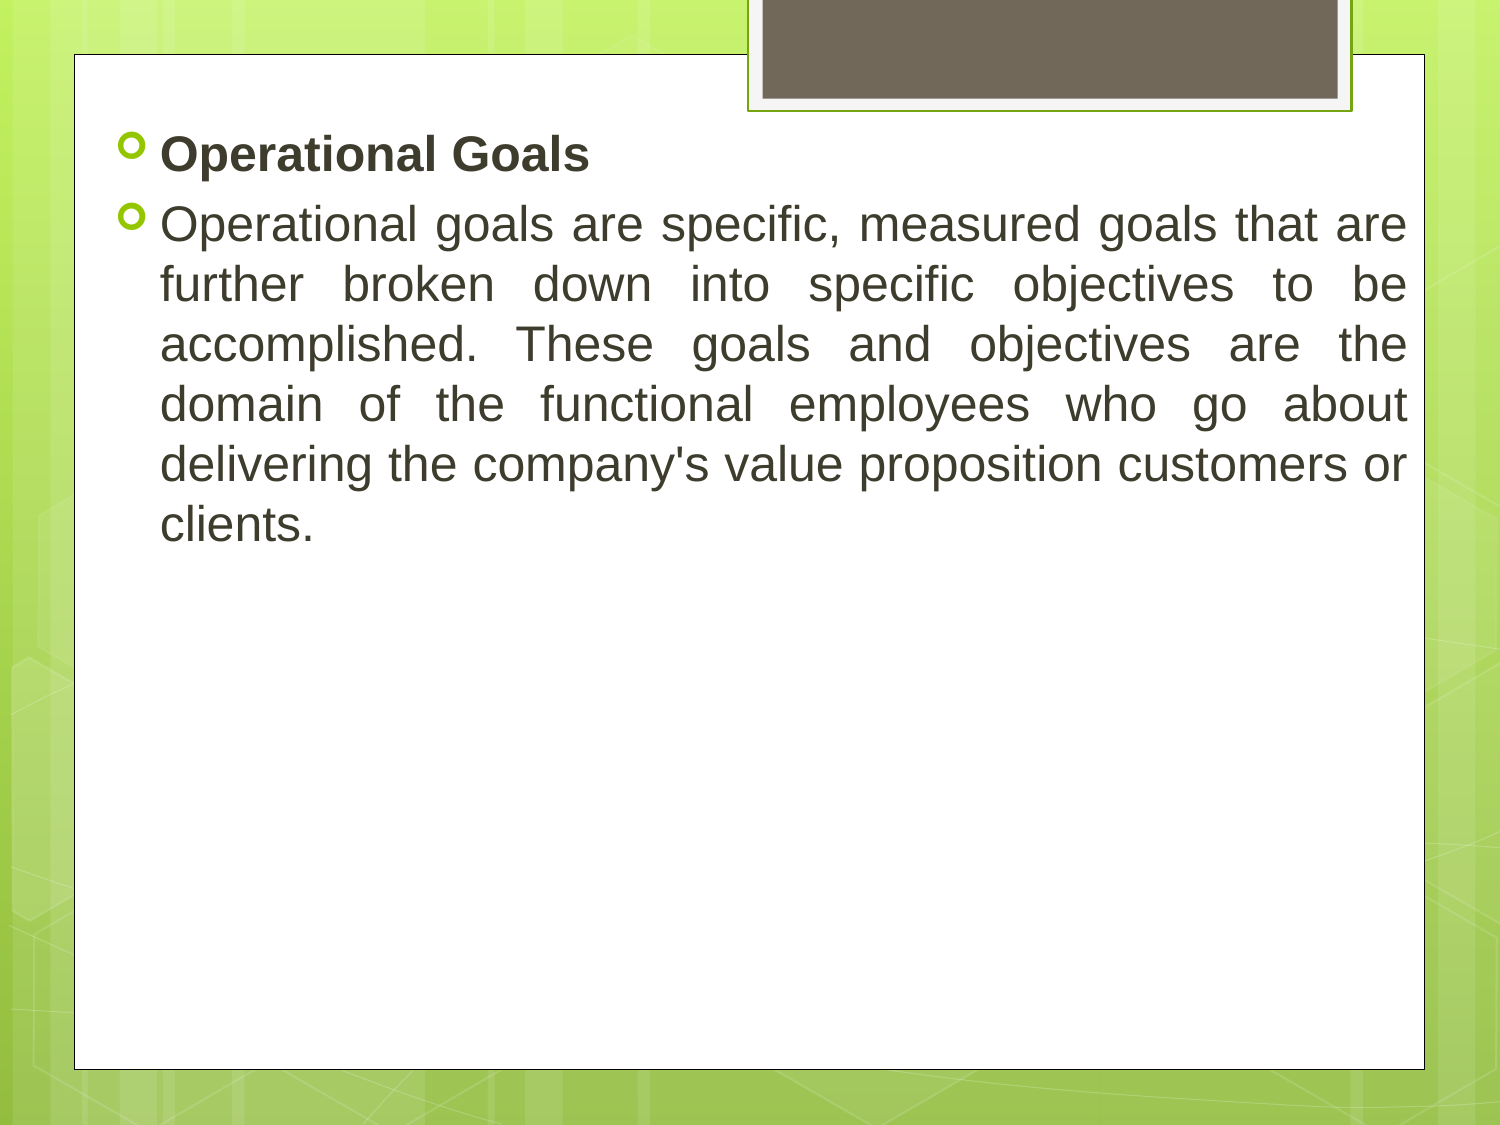

Operational Goals
Operational goals are specific, measured goals that are further broken down into specific objectives to be accomplished. These goals and objectives are the domain of the functional employees who go about delivering the company's value proposition customers or clients.

#